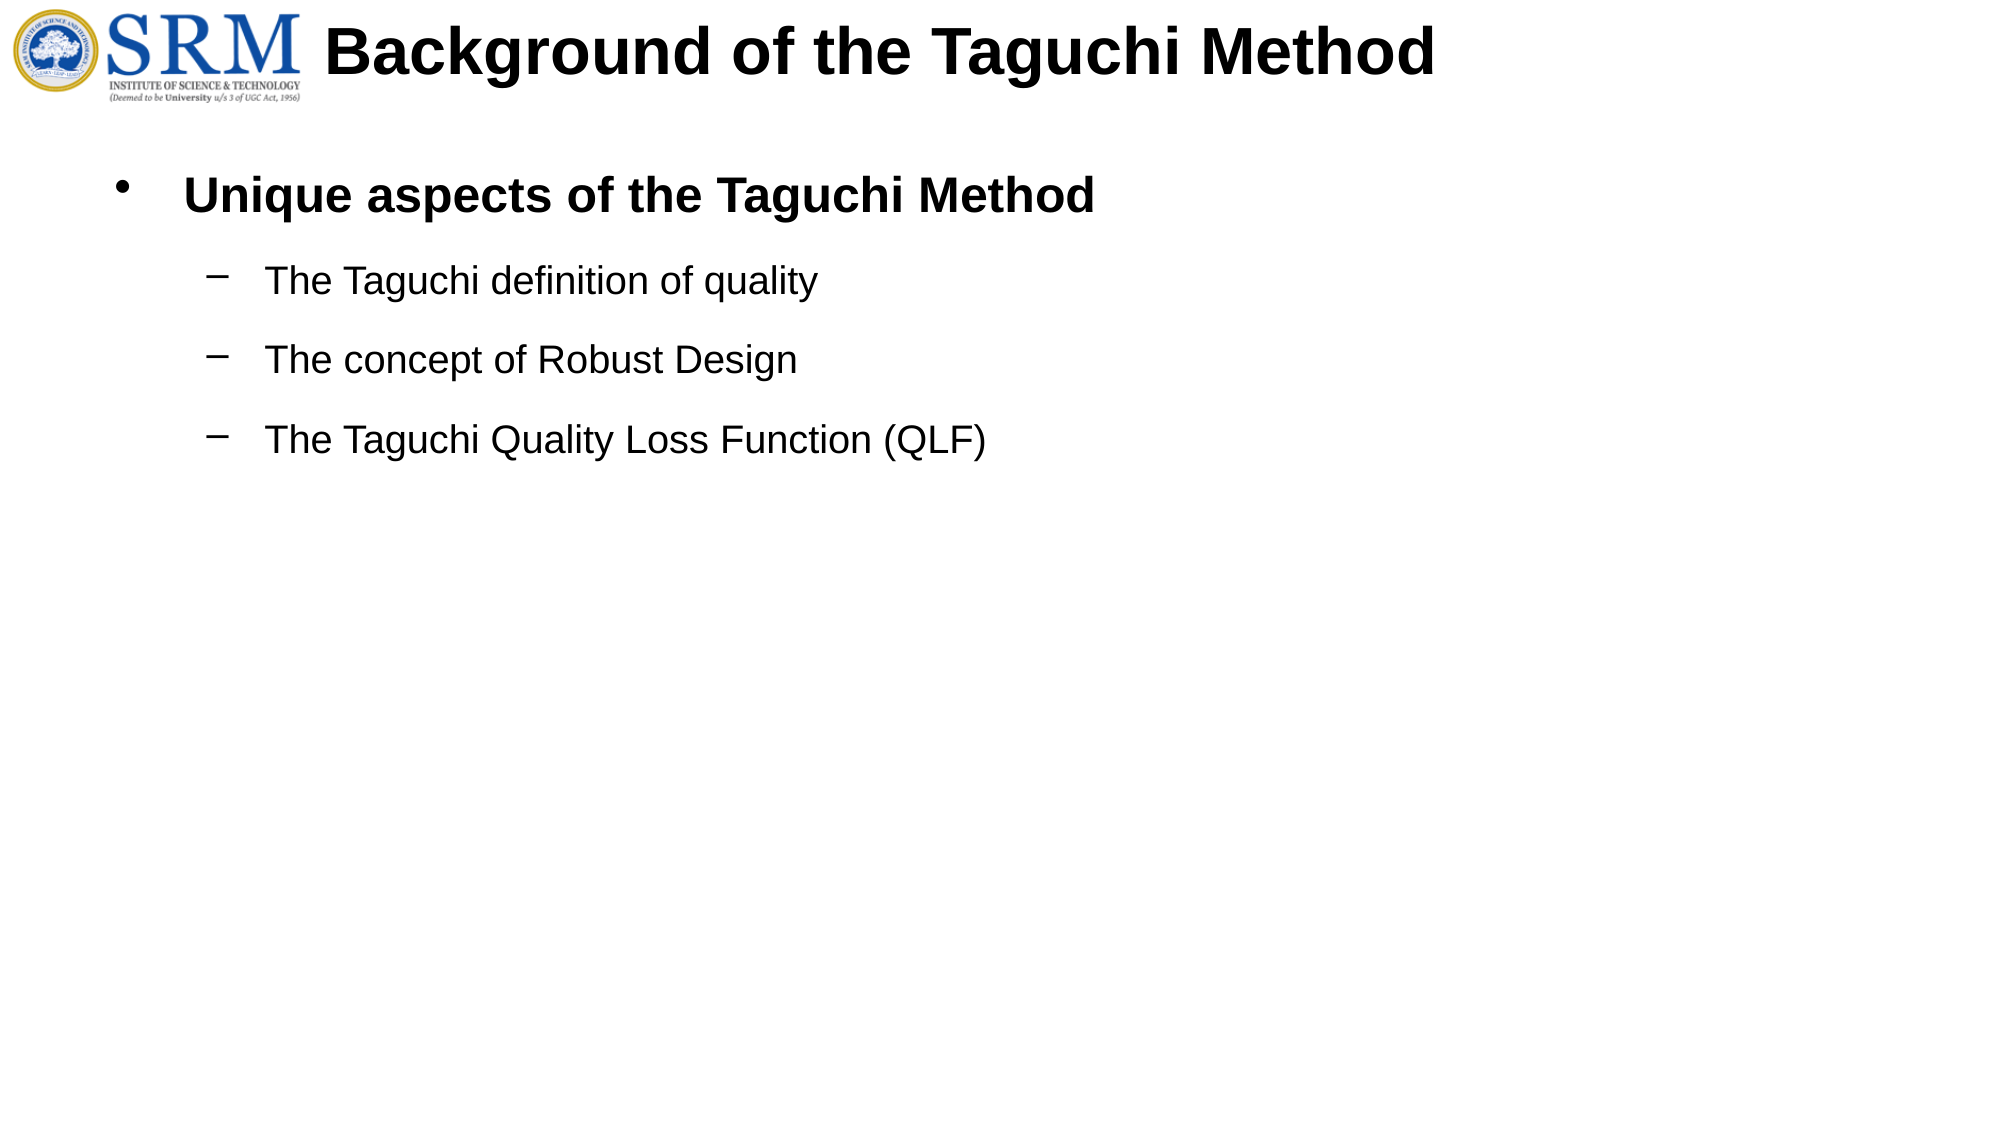

# Background of the Taguchi Method
Unique aspects of the Taguchi Method
The Taguchi definition of quality
The concept of Robust Design
The Taguchi Quality Loss Function (QLF)